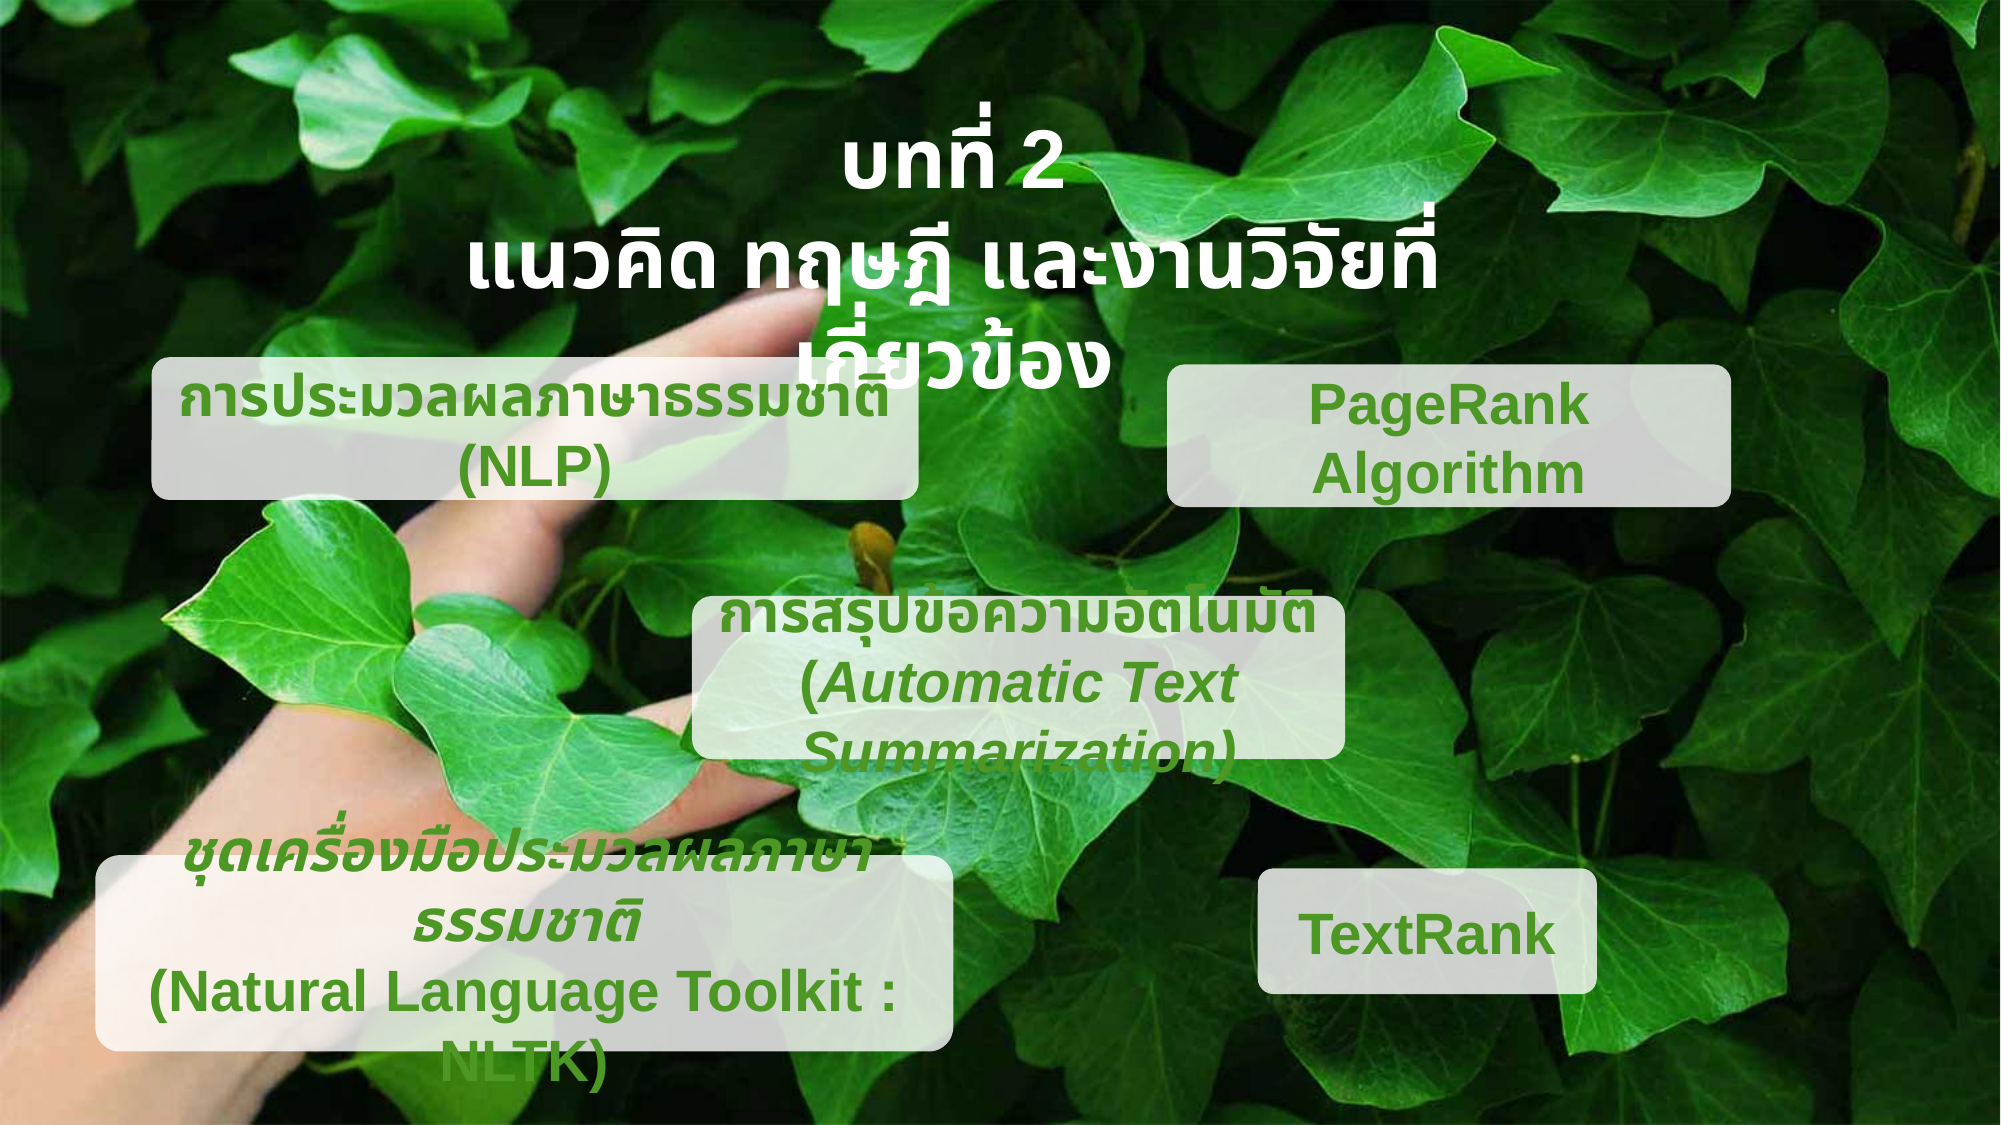

บทที่ 2
แนวคิด ทฤษฎี และงานวิจัยที่เกี่ยวข้อง
การประมวลผลภาษาธรรมชาติ (NLP)
PageRank Algorithm

การสรุปข้อความอัตโนมัติ
(Automatic Text Summarization)

ชุดเครื่องมือประมวลผลภาษาธรรมชาติ
(Natural Language Toolkit : NLTK)
TextRank